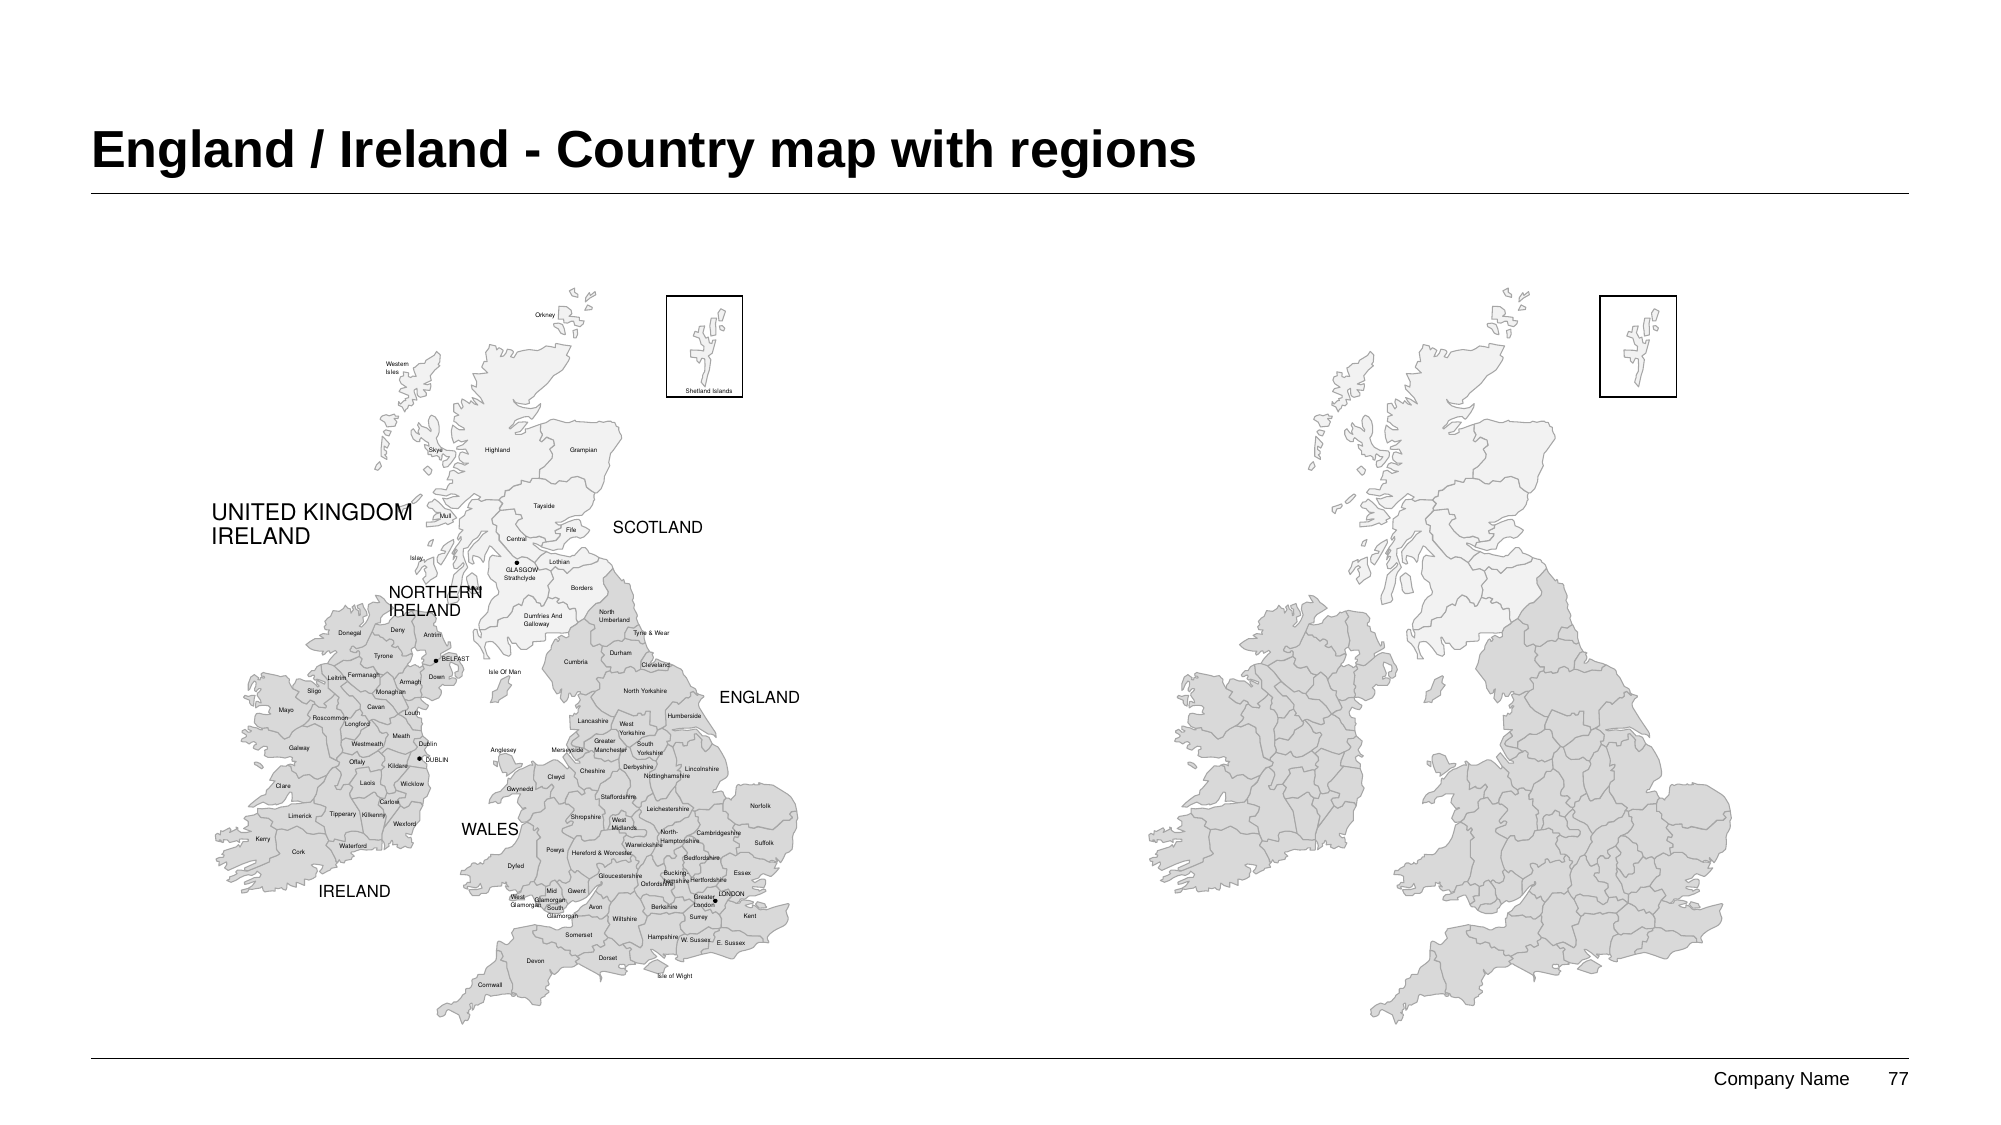

# England / Ireland - Country map with regions

Orkney
Western
Isles
Shetland Islands
Skye
Highland
Grampian
UNITED KINGDOM
Tayside
Mull
SCOTLAND
IRELAND
Fife
Central
Islay
Lothian

GLASGOW
Strathclyde
NORTHERN
Borders
Arran
IRELAND
North
Dumfries And
Umberland
Galloway
Deny
Donegal
Tyne & Wear
Antrim
Durham
Tyrone
BELFAST
Cumbria

Cleveland
Isle Of Man
Fermanagh
Down
Leitrim
Armagh
ENGLAND
Sligo
North Yorkshire
Monaghan
Cavan
Mayo
Louth
Humberside
Roscommon
Lancashire
Longford
West
Yorkshire
Meath
Greater
Westmeath
Dublin
South
Galway
Merseyside
Manchester
Anglesey
Yorkshire

DUBLIN
Offaly
Kildare
Derbyshire
Lincolnshire
Cheshire
Nottinghamshire
Clwyd
Laois
Wicklow
Clare
Gwynedd
Staffordshire
Carlow
Norfolk
Leichestershire
Tipperary
Kilkenny
Limerick
Shropshire
West
WALES
Wexford
Midlands
North-
Cambridgeshire
Kerry
Hamptonshire
Suffolk
Warwickshire
Waterford
Powys
Cork
Hereford & Worcester
Bedfordshire
Dyfed
Bucking-
Essex
Gloucestershire
Hertfordshire
hamshire
Oxfordshire
IRELAND
Gwent
Mid
LONDON
West
Greater
Glamorgan

Glamorgan
London
Avon
Berkshire
South
Glamorgan
Kent
Surrey
Wiltshire
Somerset
Hampshire
W. Sussex
E. Sussex
Dorset
Devon
Isle of Wight
Cornwall